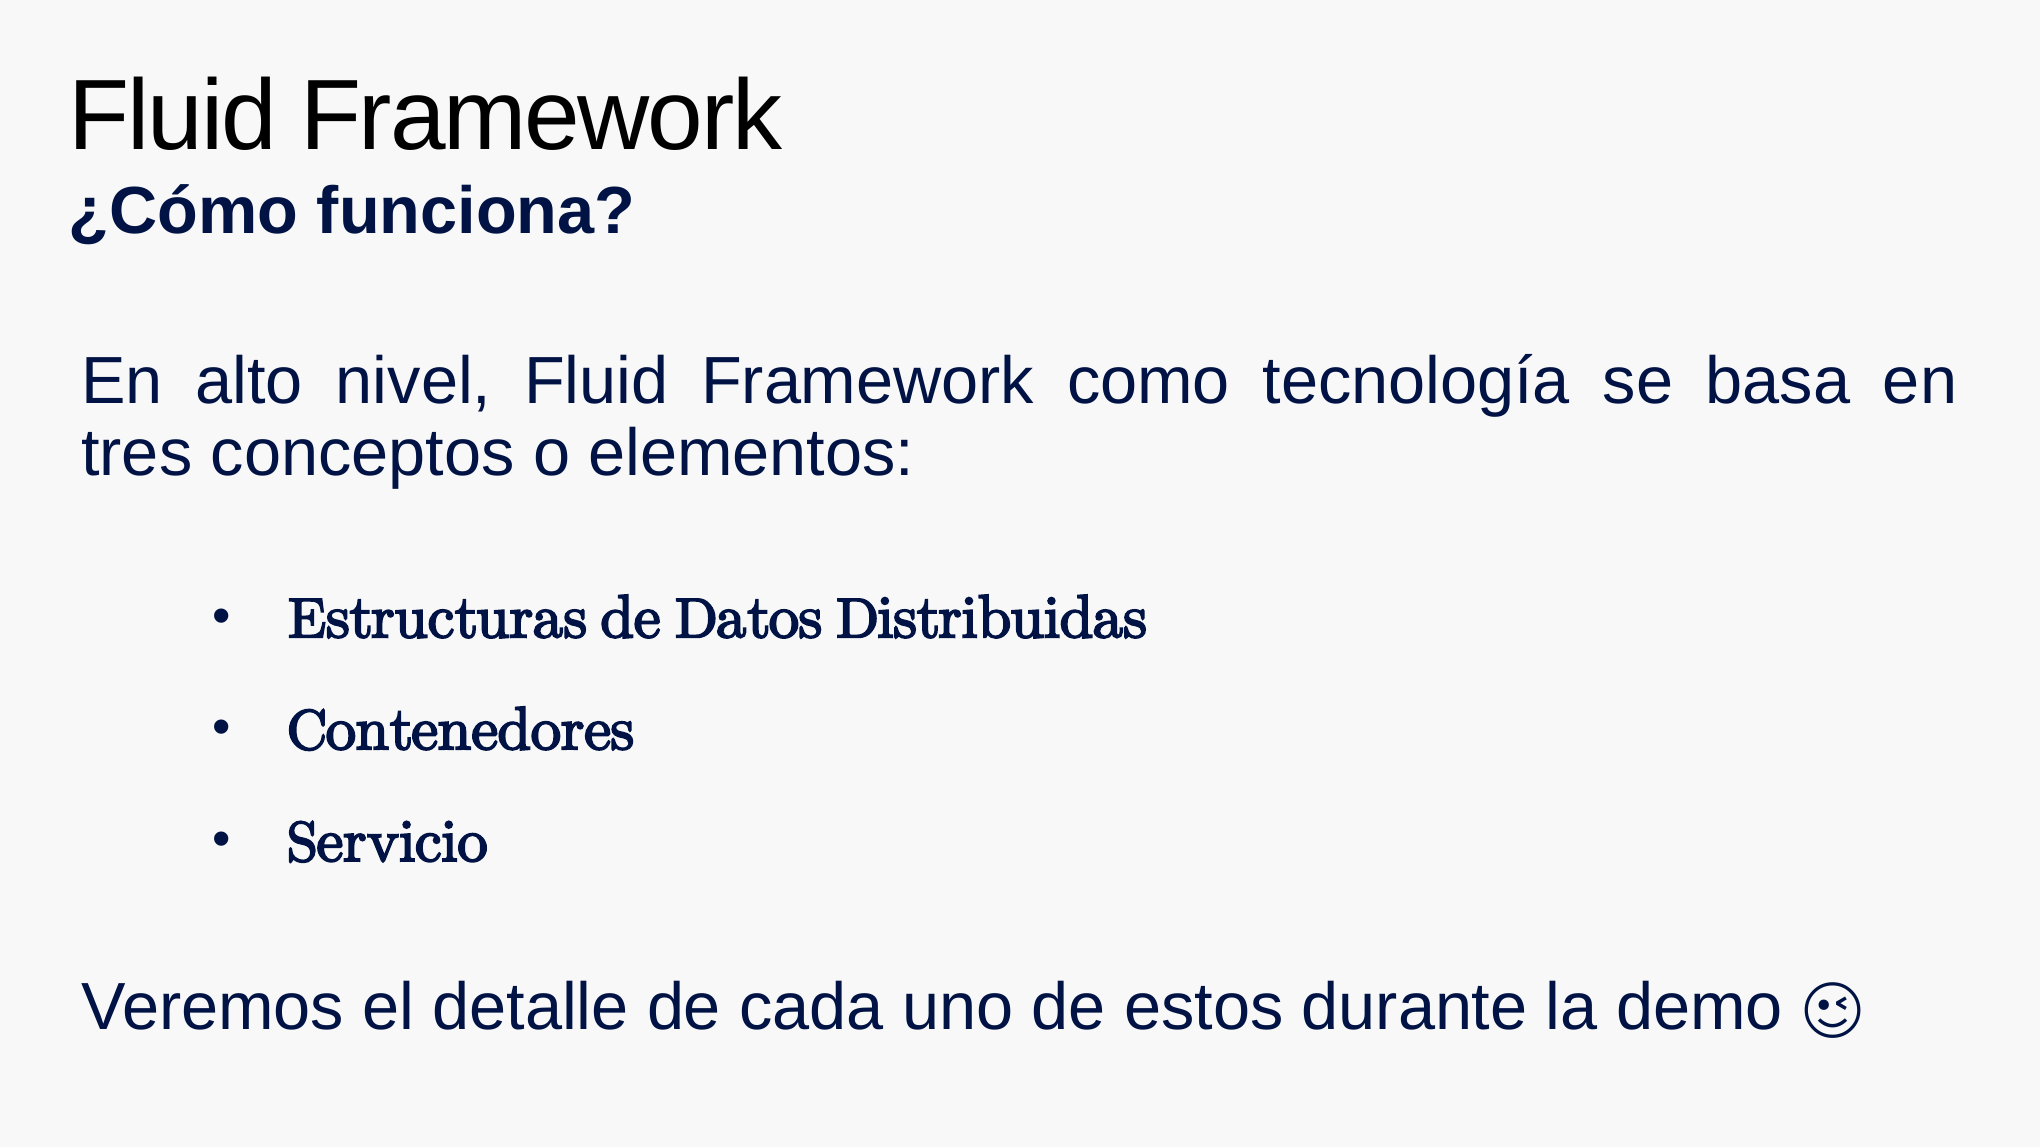

# Fluid Framework
¿Cómo funciona?
En alto nivel, Fluid Framework como tecnología se basa en tres conceptos o elementos:

Estructuras de Datos Distribuidas

Contenedores

Servicio

Veremos el detalle de cada uno de estos durante la demo 😉